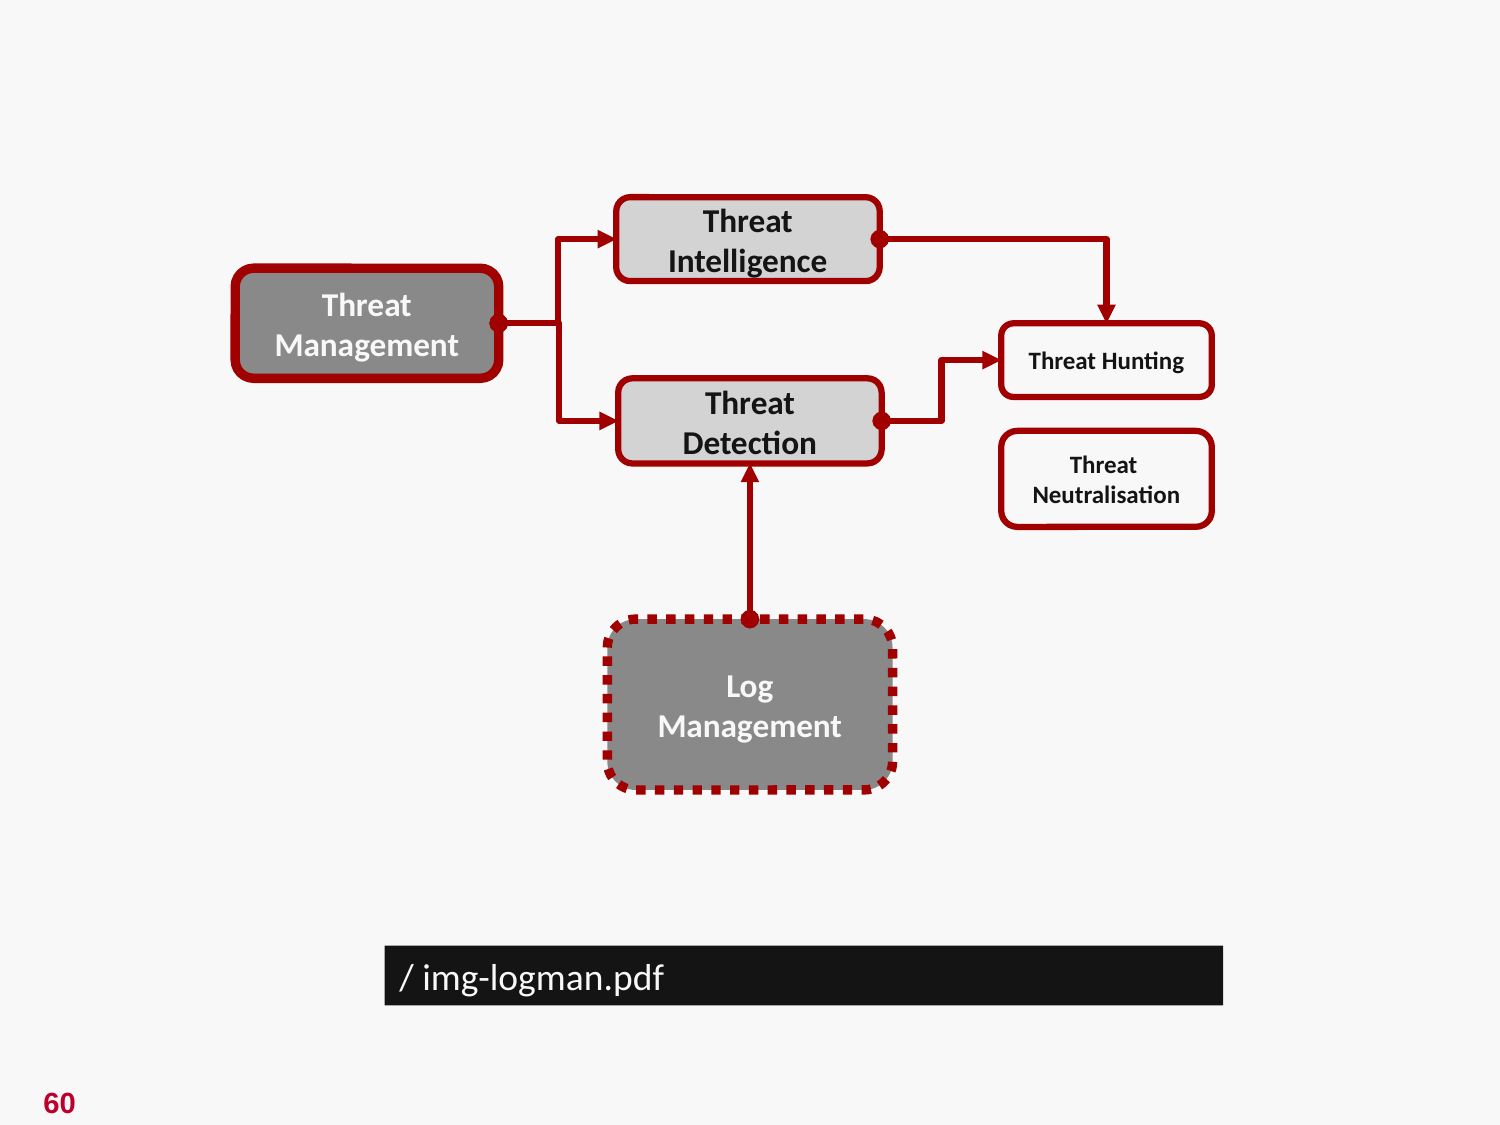

Threat Intelligence
Threat Management
Threat Hunting
Threat Detection
Threat
Neutralisation
Log Management
/ img-logman.pdf